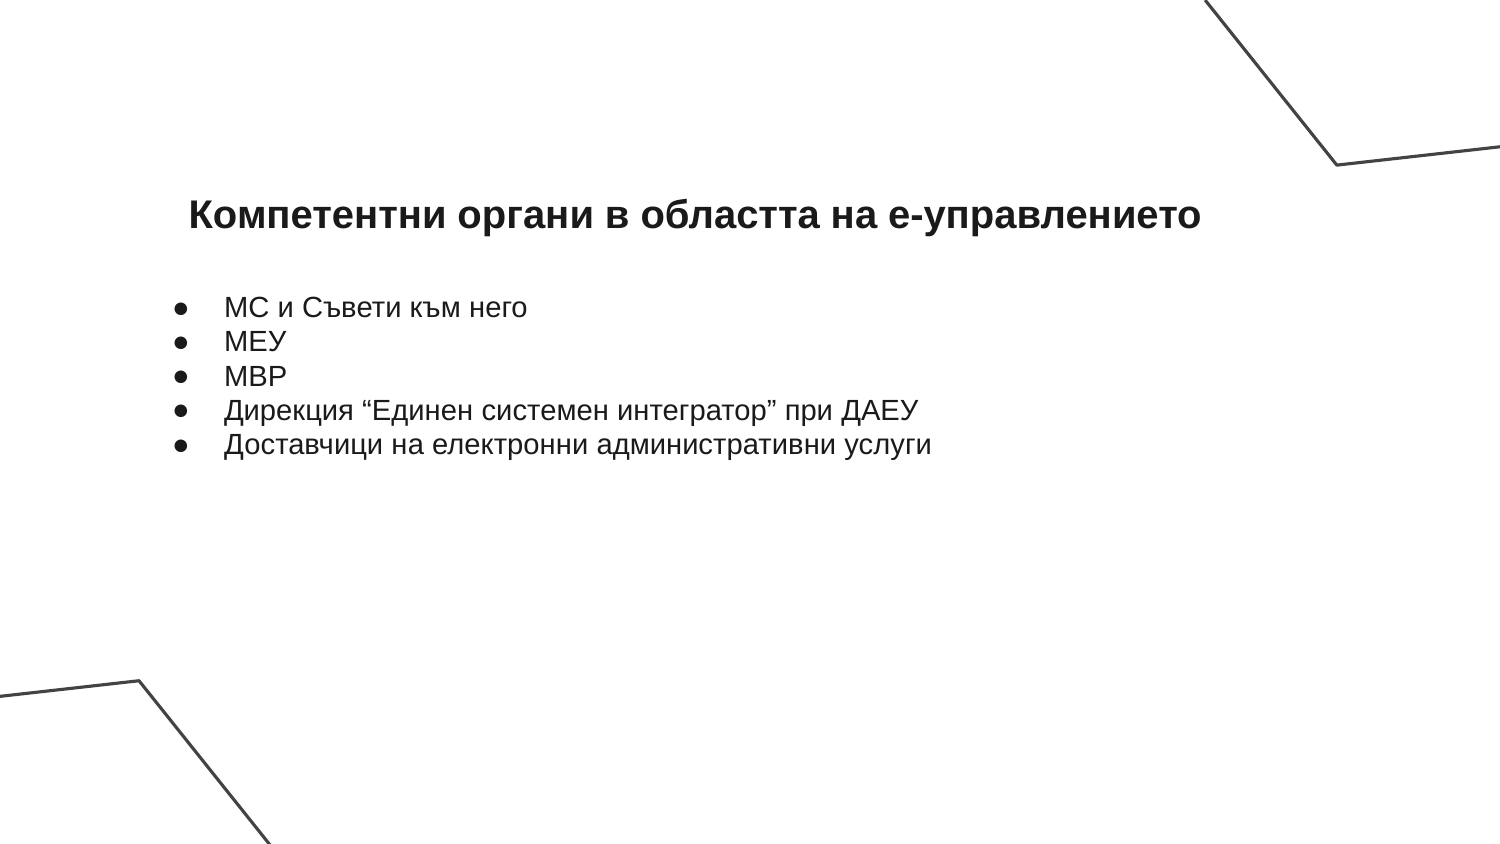

# Компетентни органи в областта на е-управлението
МС и Съвети към него
МЕУ
МВР
Дирекция “Единен системен интегратор” при ДАЕУ
Доставчици на електронни административни услуги